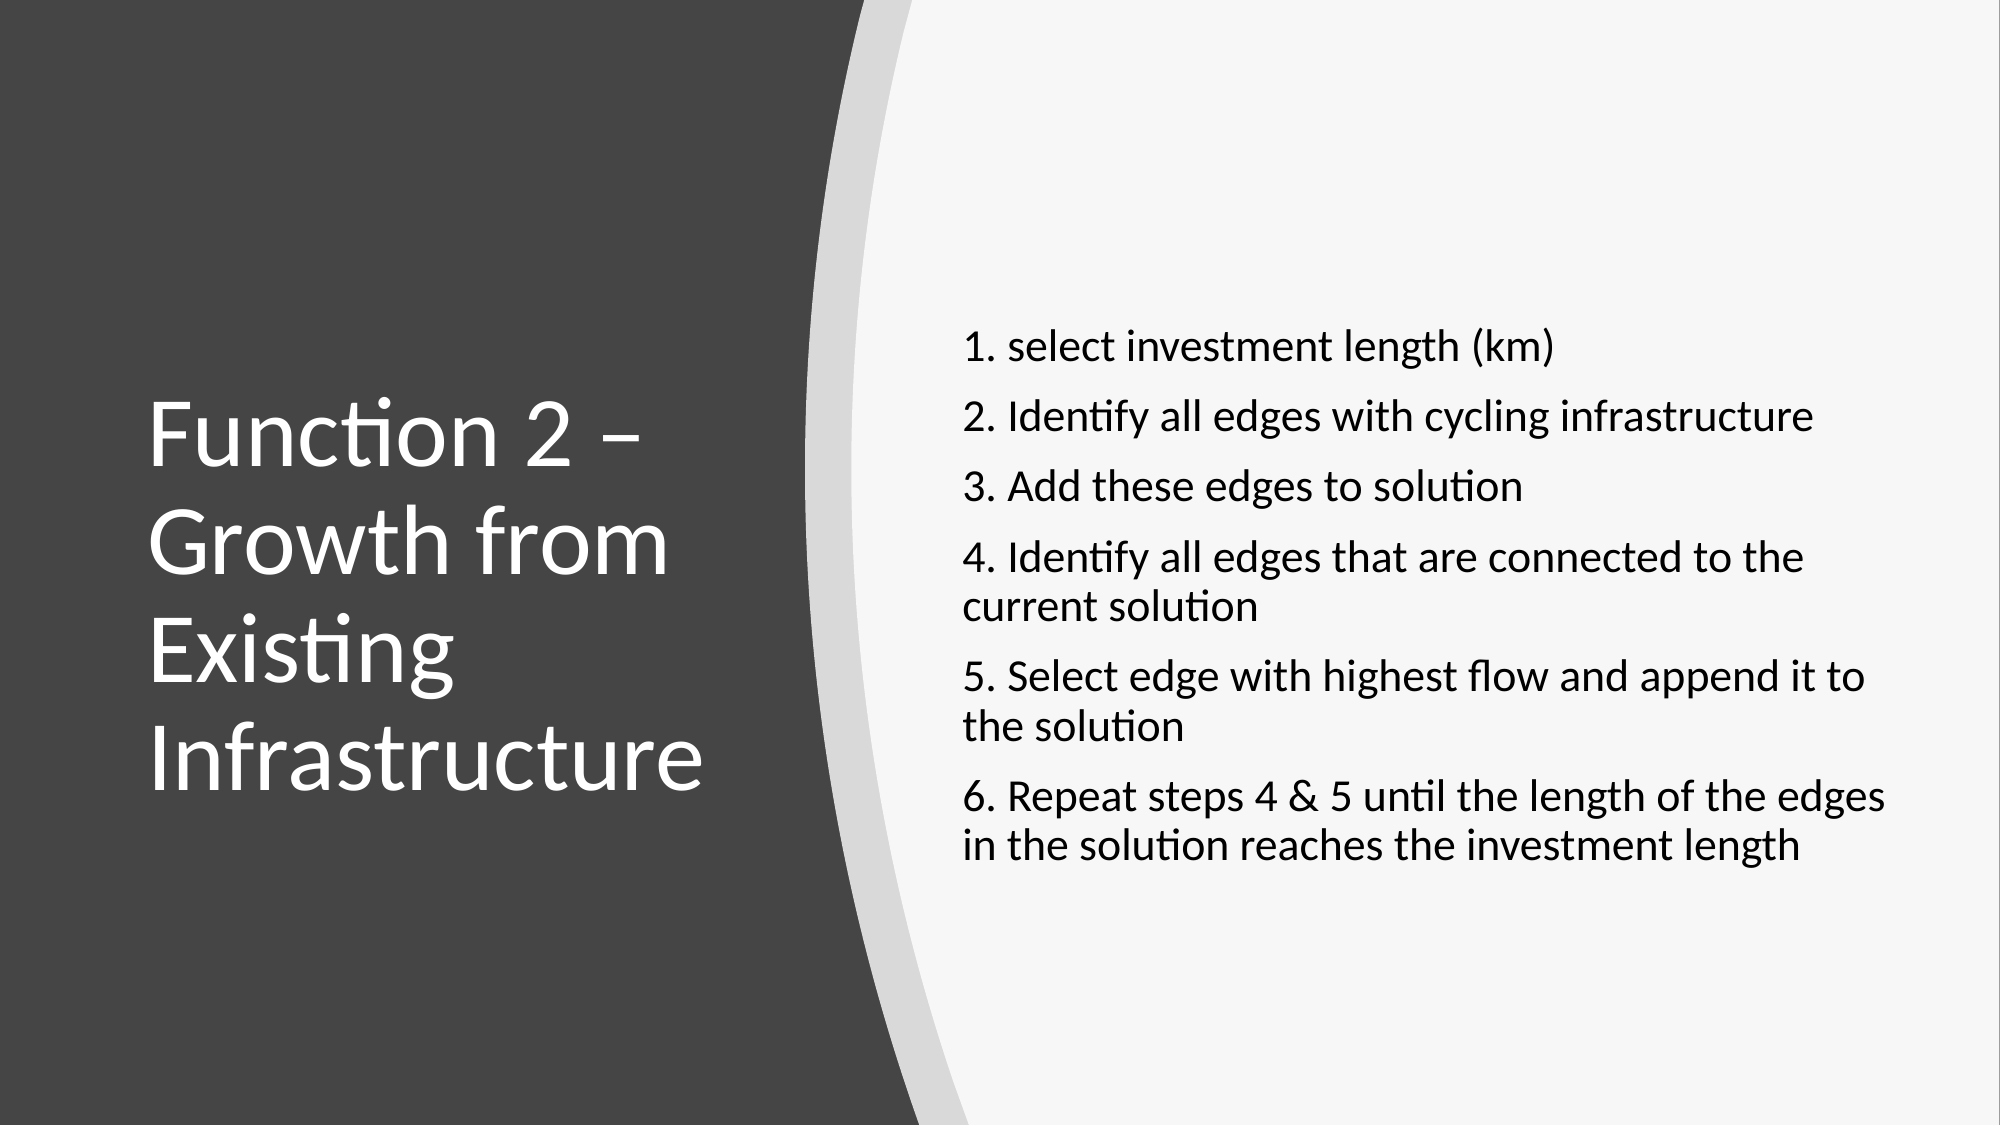

1. select investment length (km)
2. Identify all edges with cycling infrastructure
3. Add these edges to solution
4. Identify all edges that are connected to the current solution
5. Select edge with highest flow and append it to the solution
6. Repeat steps 4 & 5 until the length of the edges in the solution reaches the investment length
# Function 2 – Growth from Existing Infrastructure